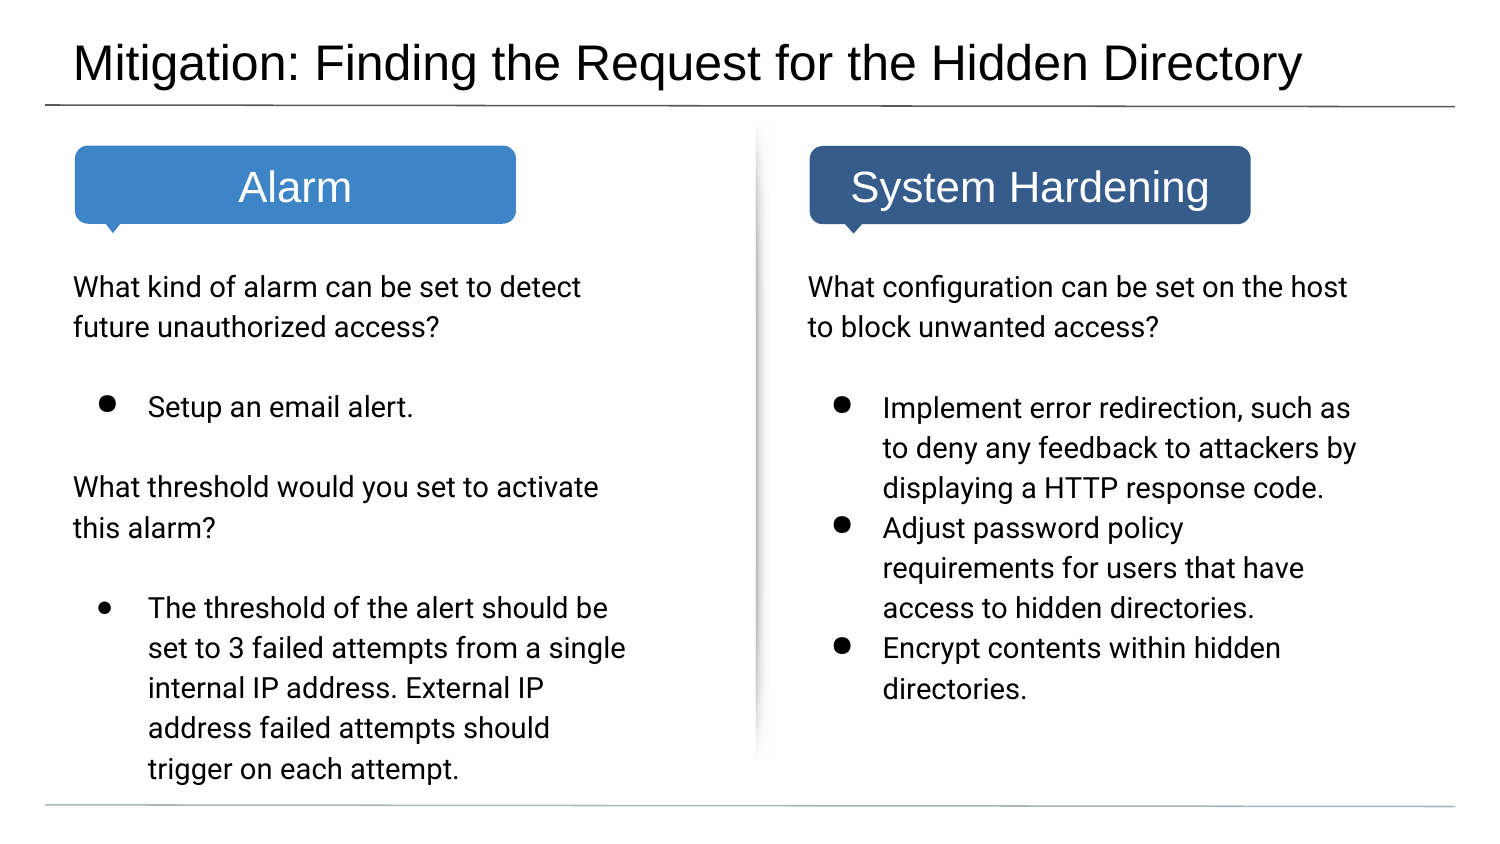

# Mitigation: Finding the Request for the Hidden Directory
What kind of alarm can be set to detect future unauthorized access?

Setup an email alert.

What threshold would you set to activate this alarm?

The threshold of the alert should be set to 3 failed attempts from a single internal IP address. External IP address failed attempts should trigger on each attempt.
What configuration can be set on the host to block unwanted access?

Implement error redirection, such as to deny any feedback to attackers by displaying a HTTP response code.
Adjust password policy requirements for users that have access to hidden directories.
Encrypt contents within hidden directories.